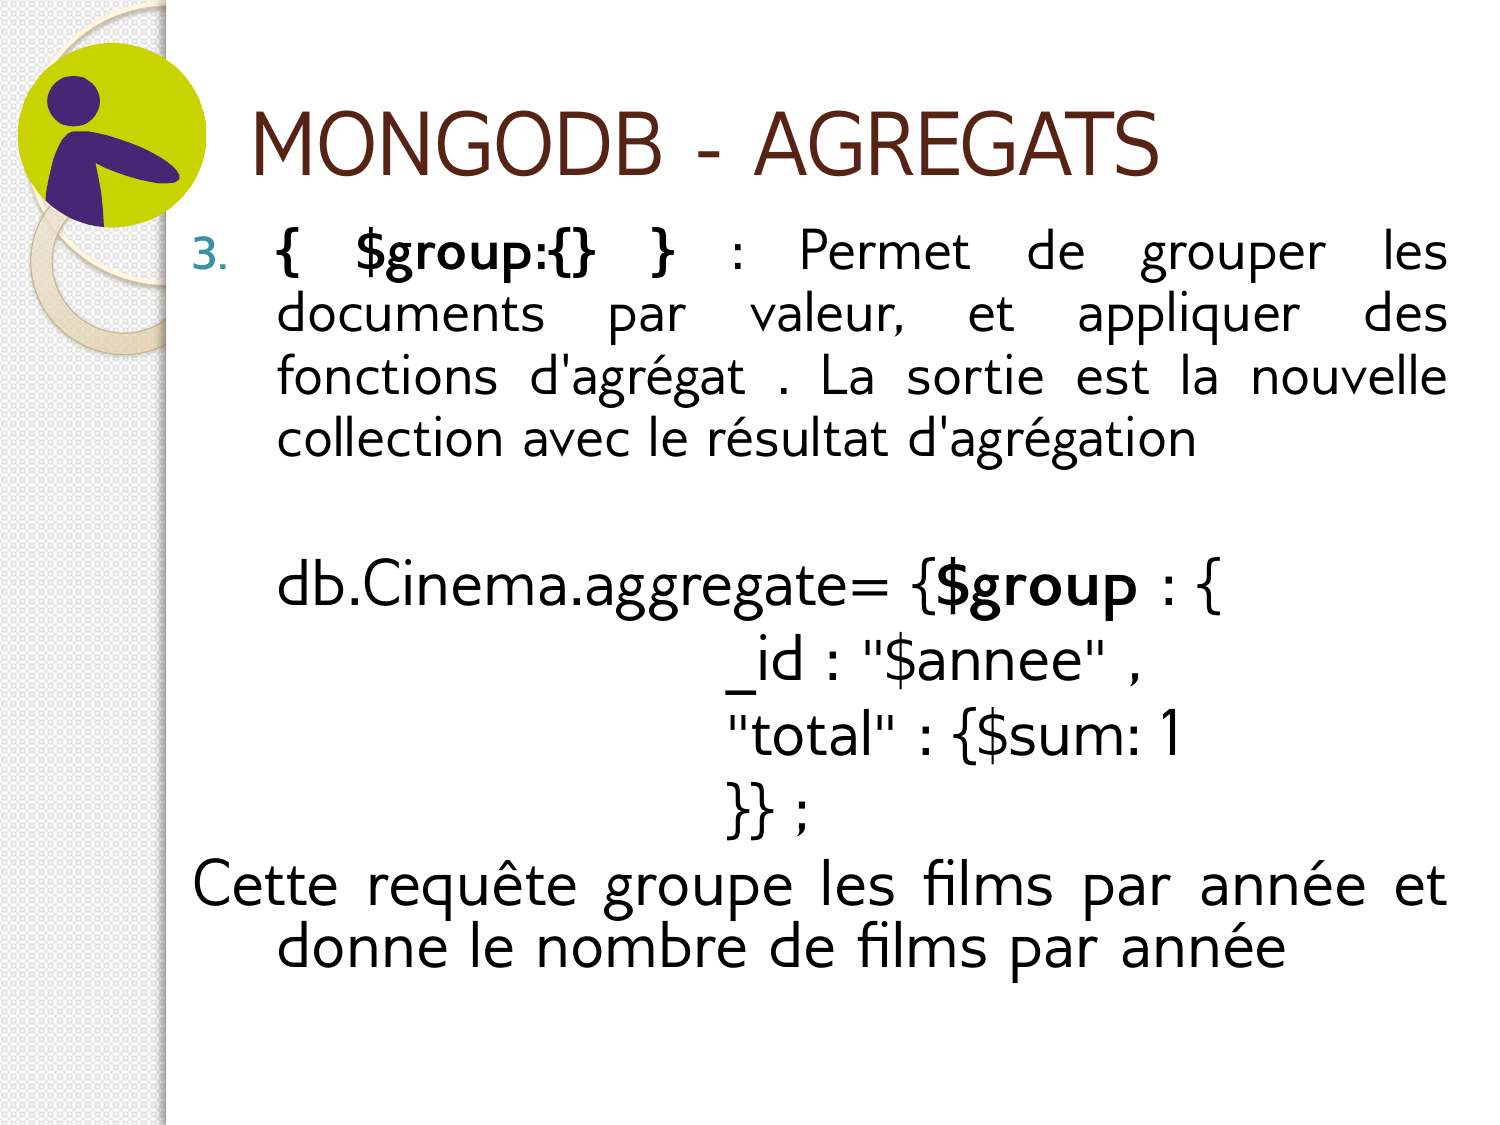

# MONGODB - AGREGATS
{ $group:{} } : Permet de grouper les documents par valeur, et appliquer des fonctions d'agrégat . La sortie est la nouvelle collection avec le résultat d'agrégation

	db.Cinema.aggregate= {$group : {
				_id : "$annee" ,
				"total" : {$sum: 1
				}} ;
Cette requête groupe les films par année et donne le nombre de films par année